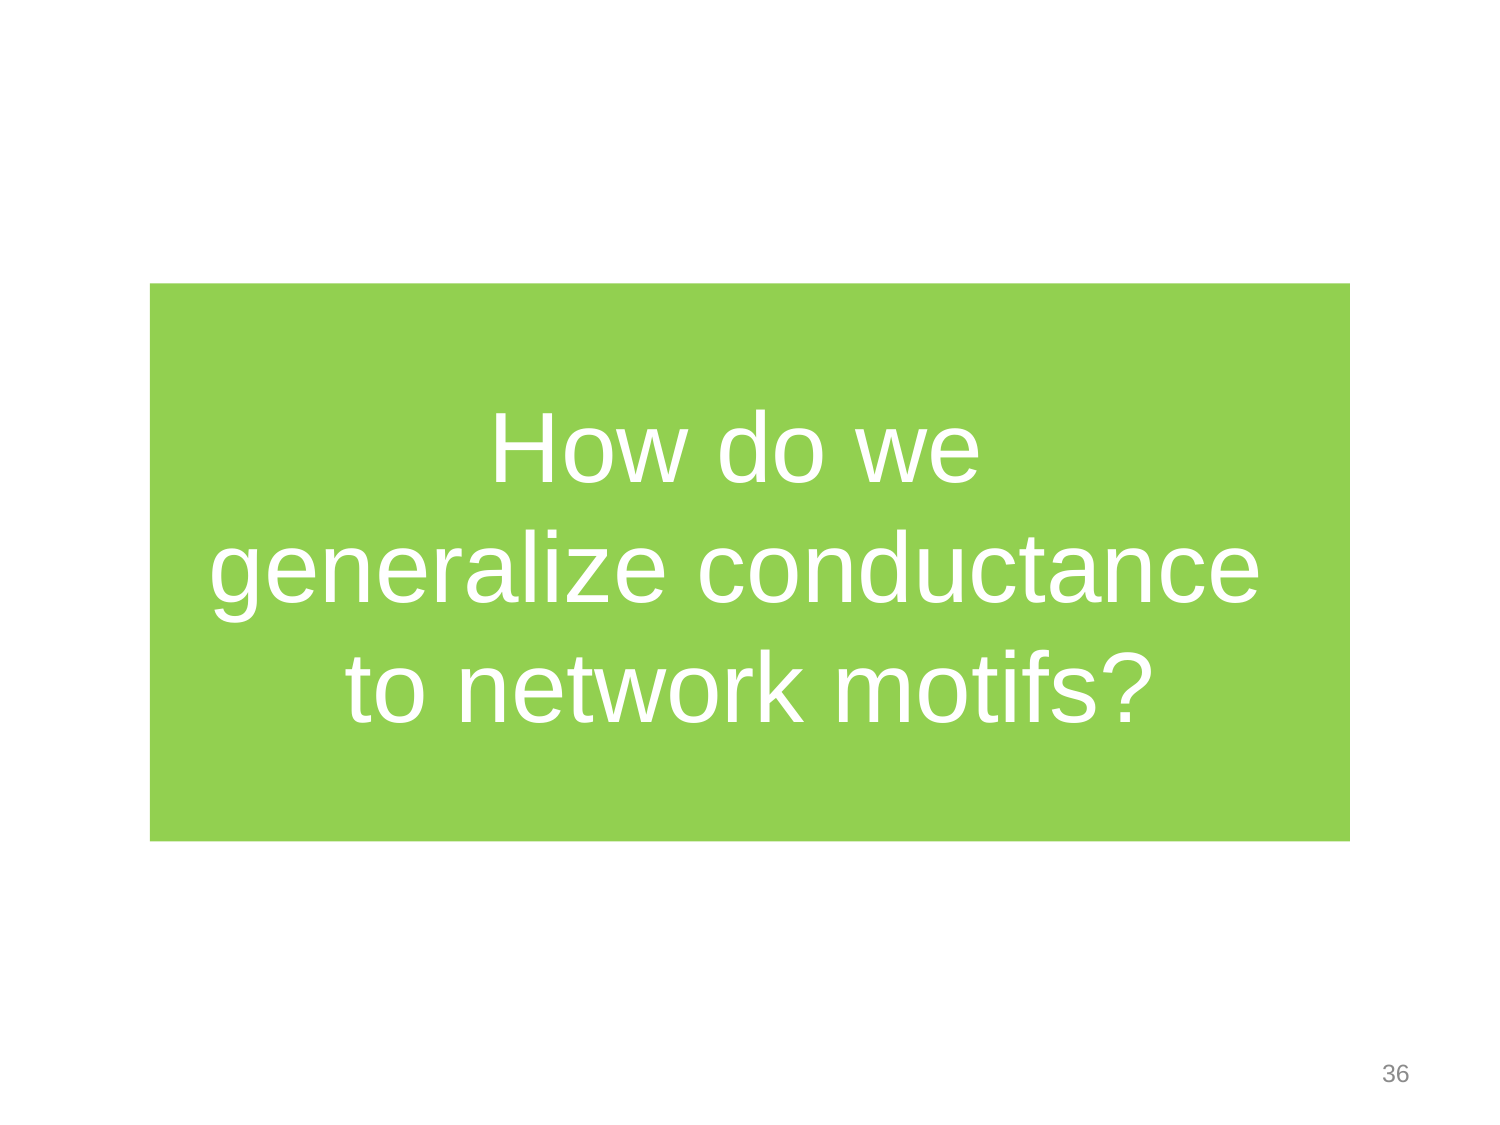

How do we
generalize conductance
to network motifs?
36